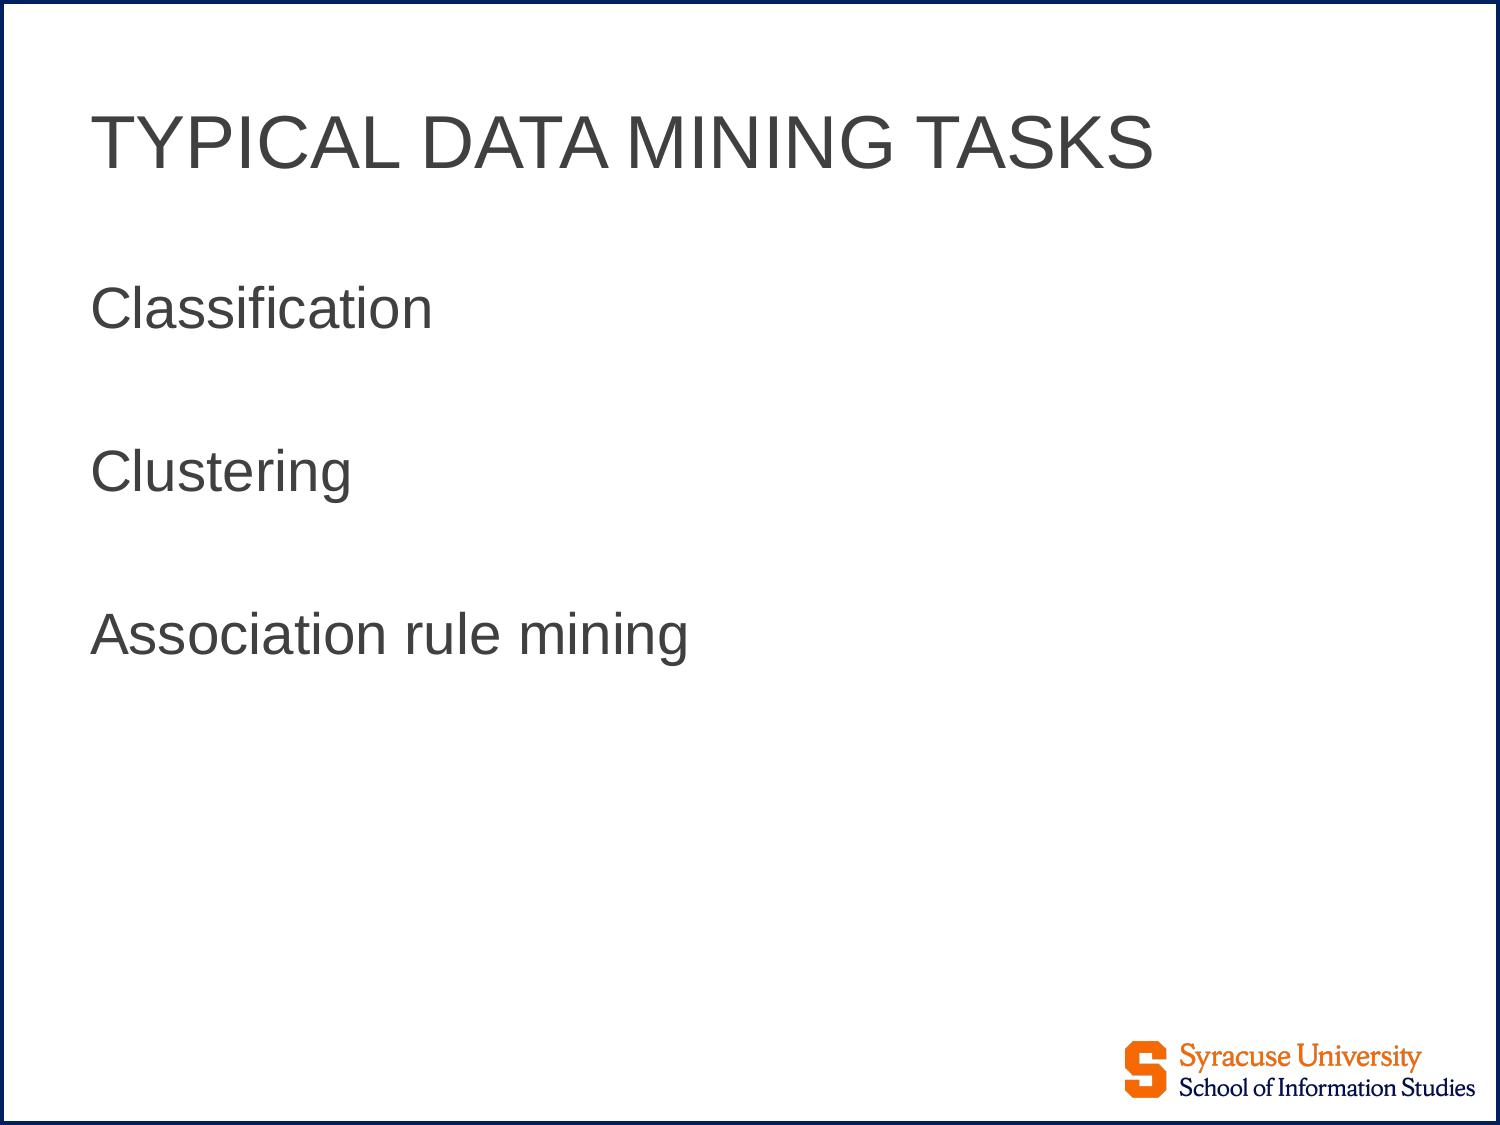

# TYPICAL DATA MINING TASKS
Classification

Clustering

Association rule mining